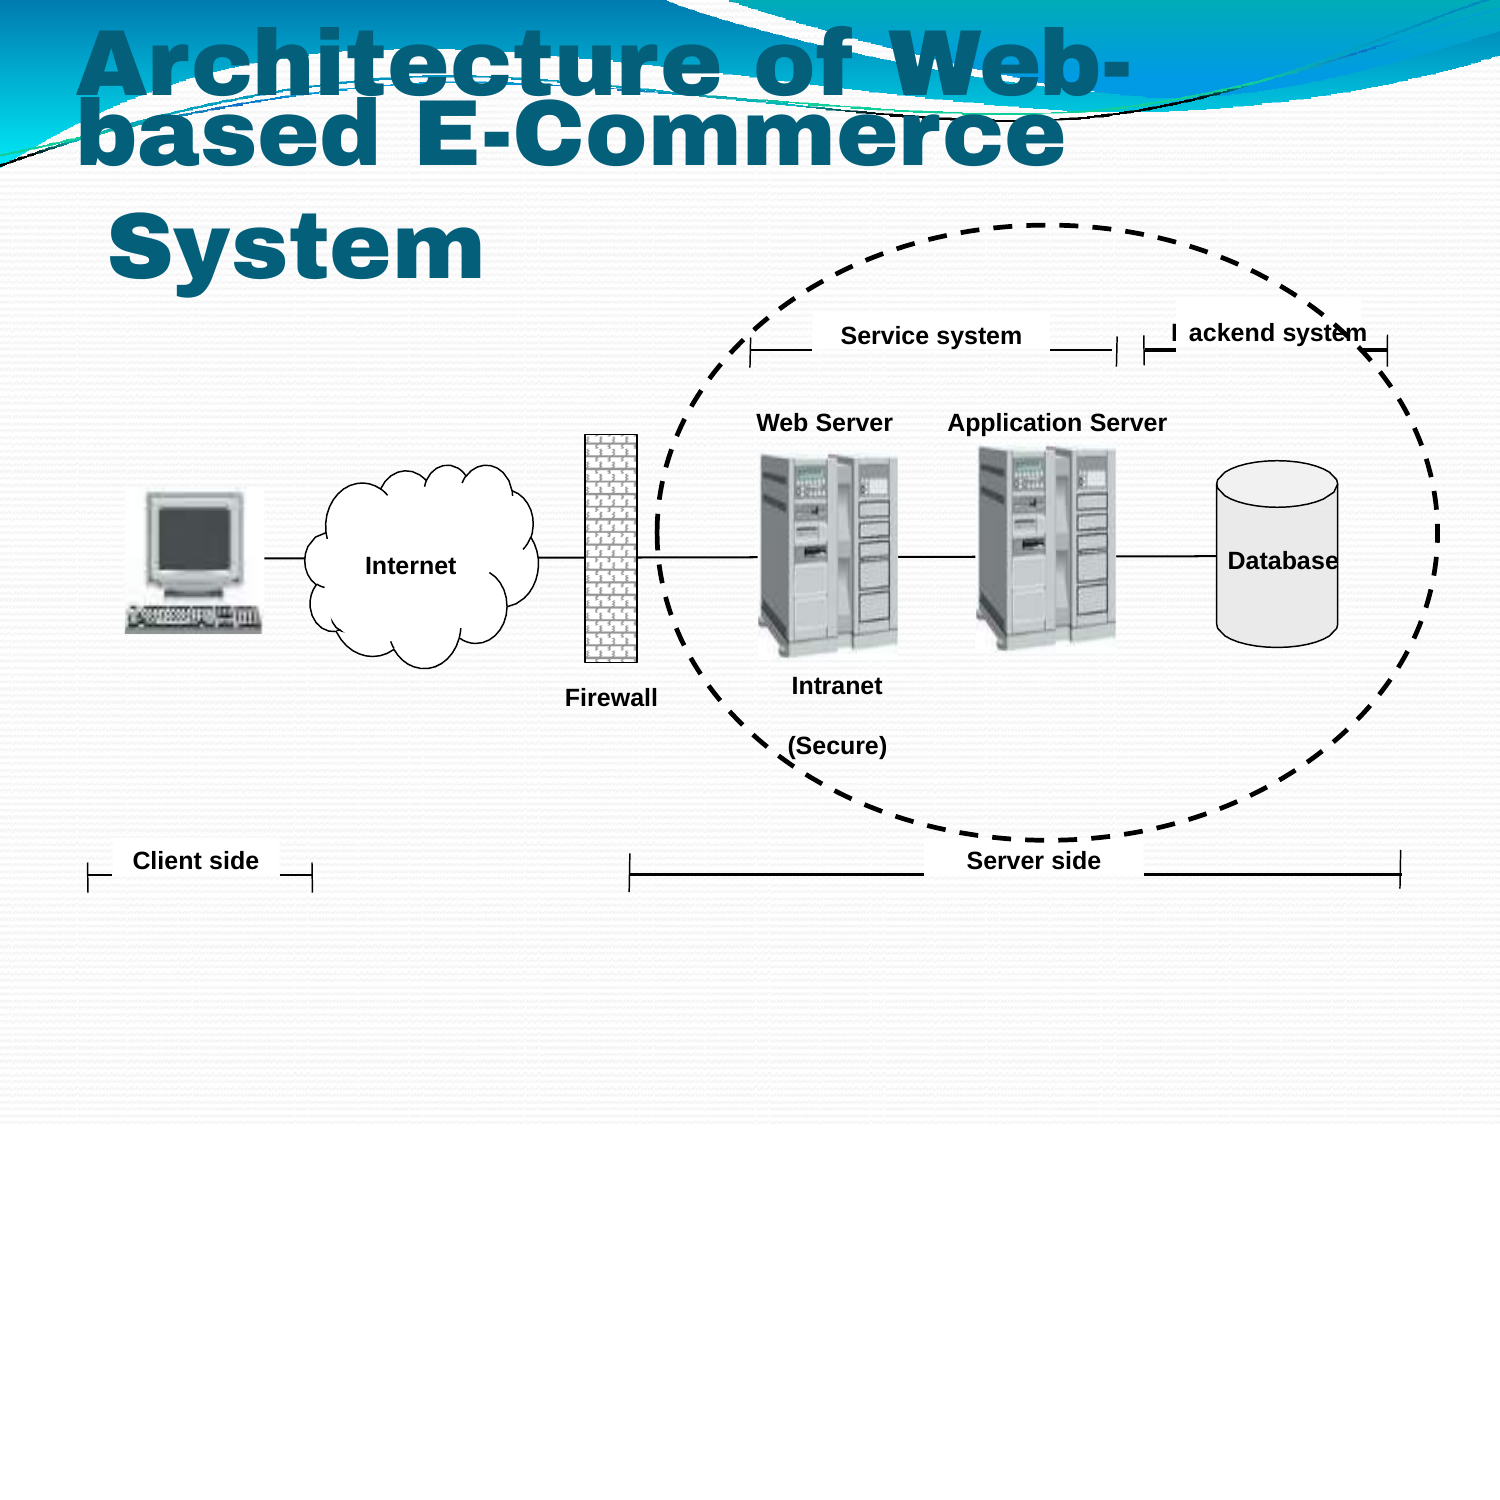

# Architecture of Web-
based E-Commerce  System

ackend syste
Service system
B
m

Web Server	Application Server

Database

Internet

Intranet  (Secure)
Firewall
Client side
Server side